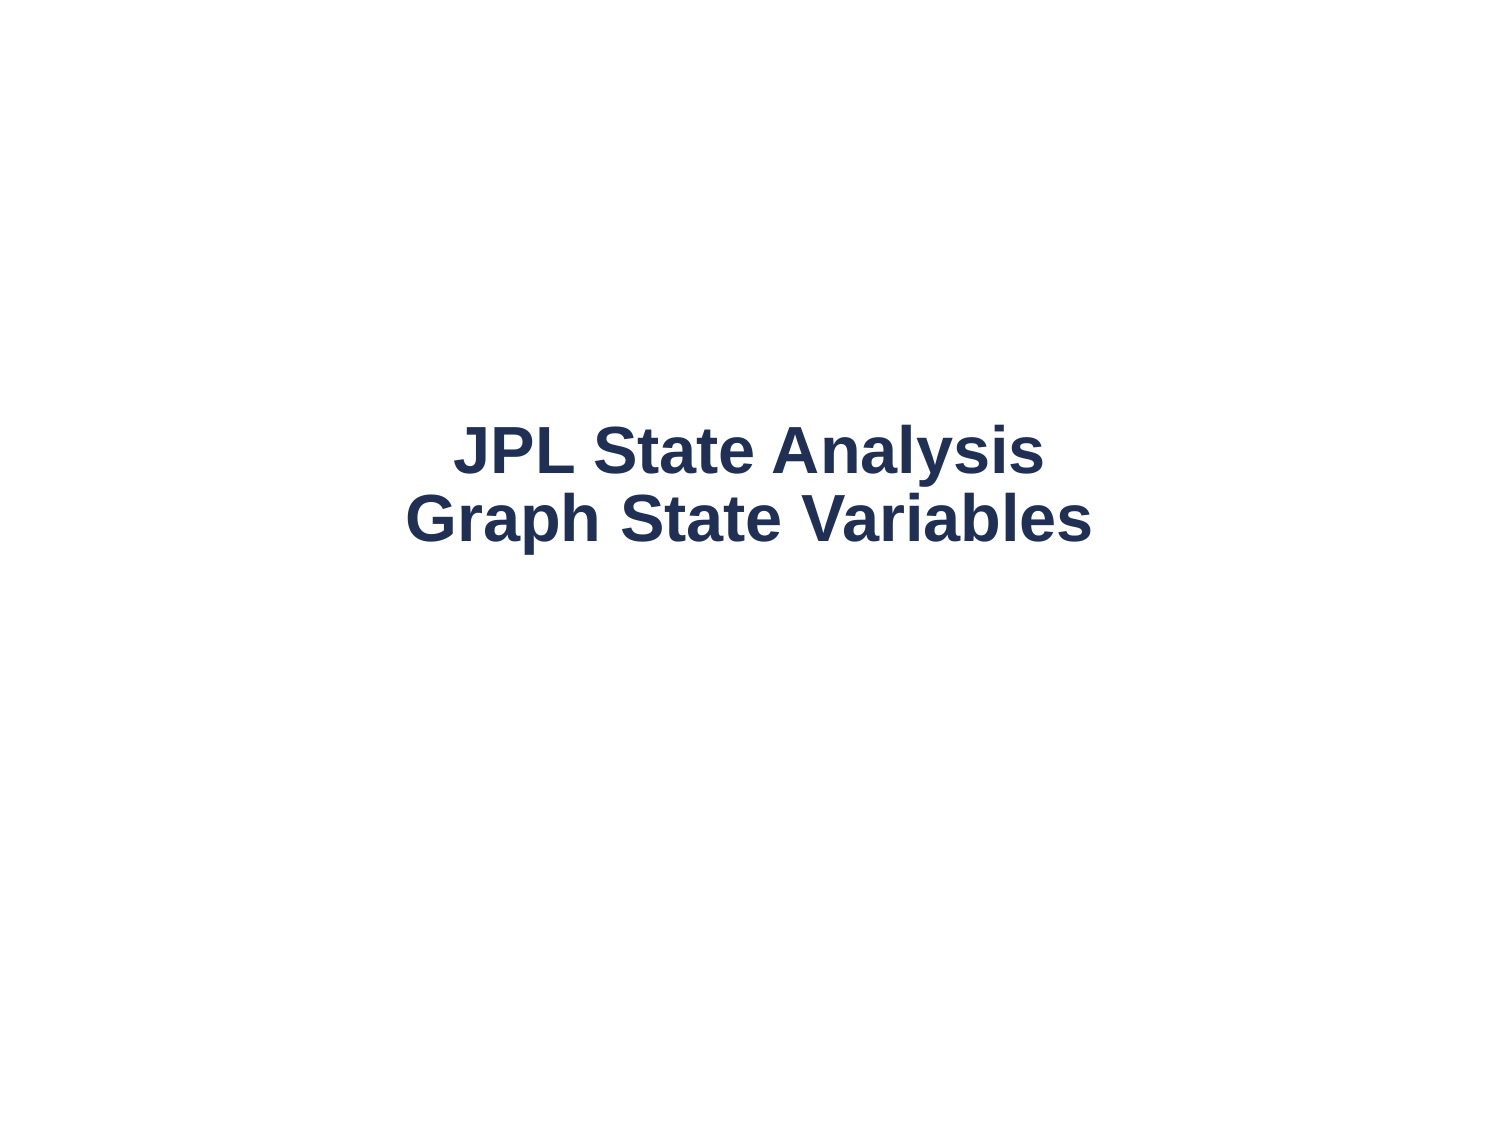

# JPL State Analysis Graph State Variables